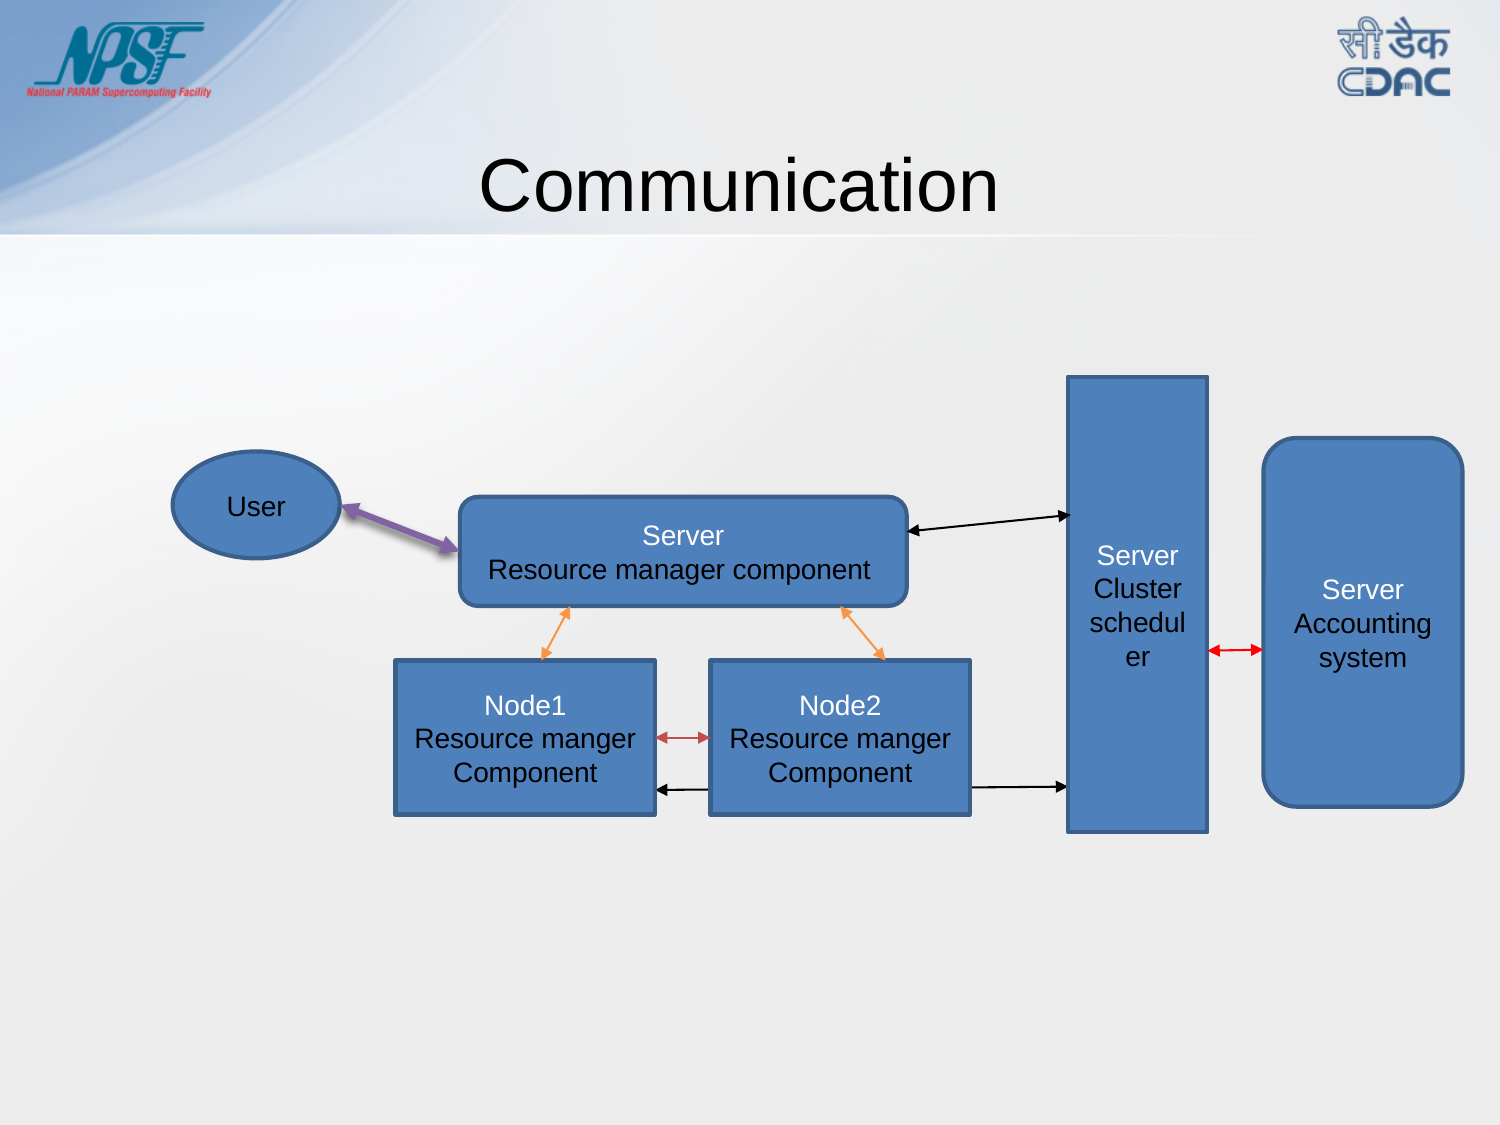

# Communication

Server
Cluster scheduler
Server
Accounting system
User
Server
Resource manager component
Node1
Resource manger Component
Node2
Resource manger Component